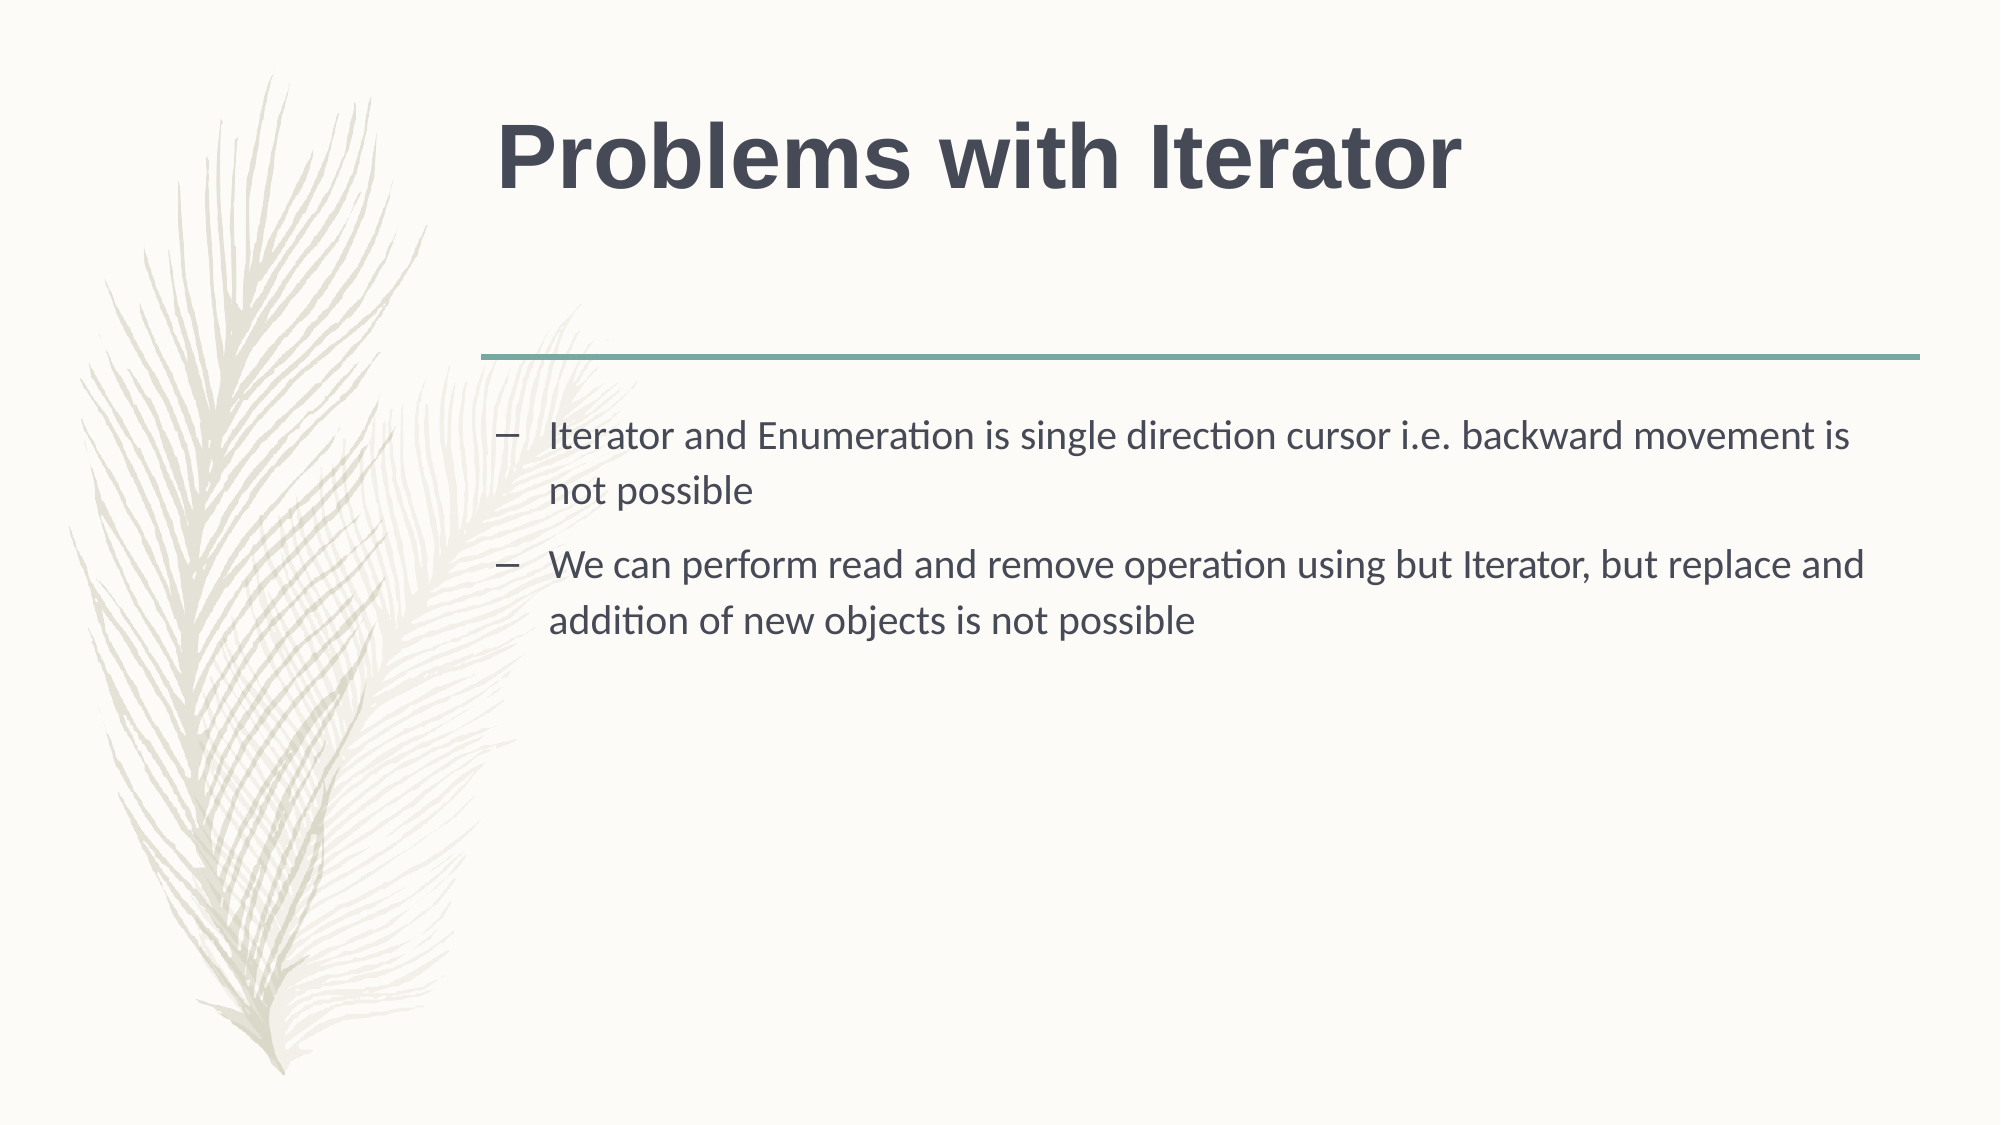

# Problems with Iterator
Iterator and Enumeration is single direction cursor i.e. backward movement is  not possible
We can perform read and remove operation using but Iterator, but replace and  addition of new objects is not possible